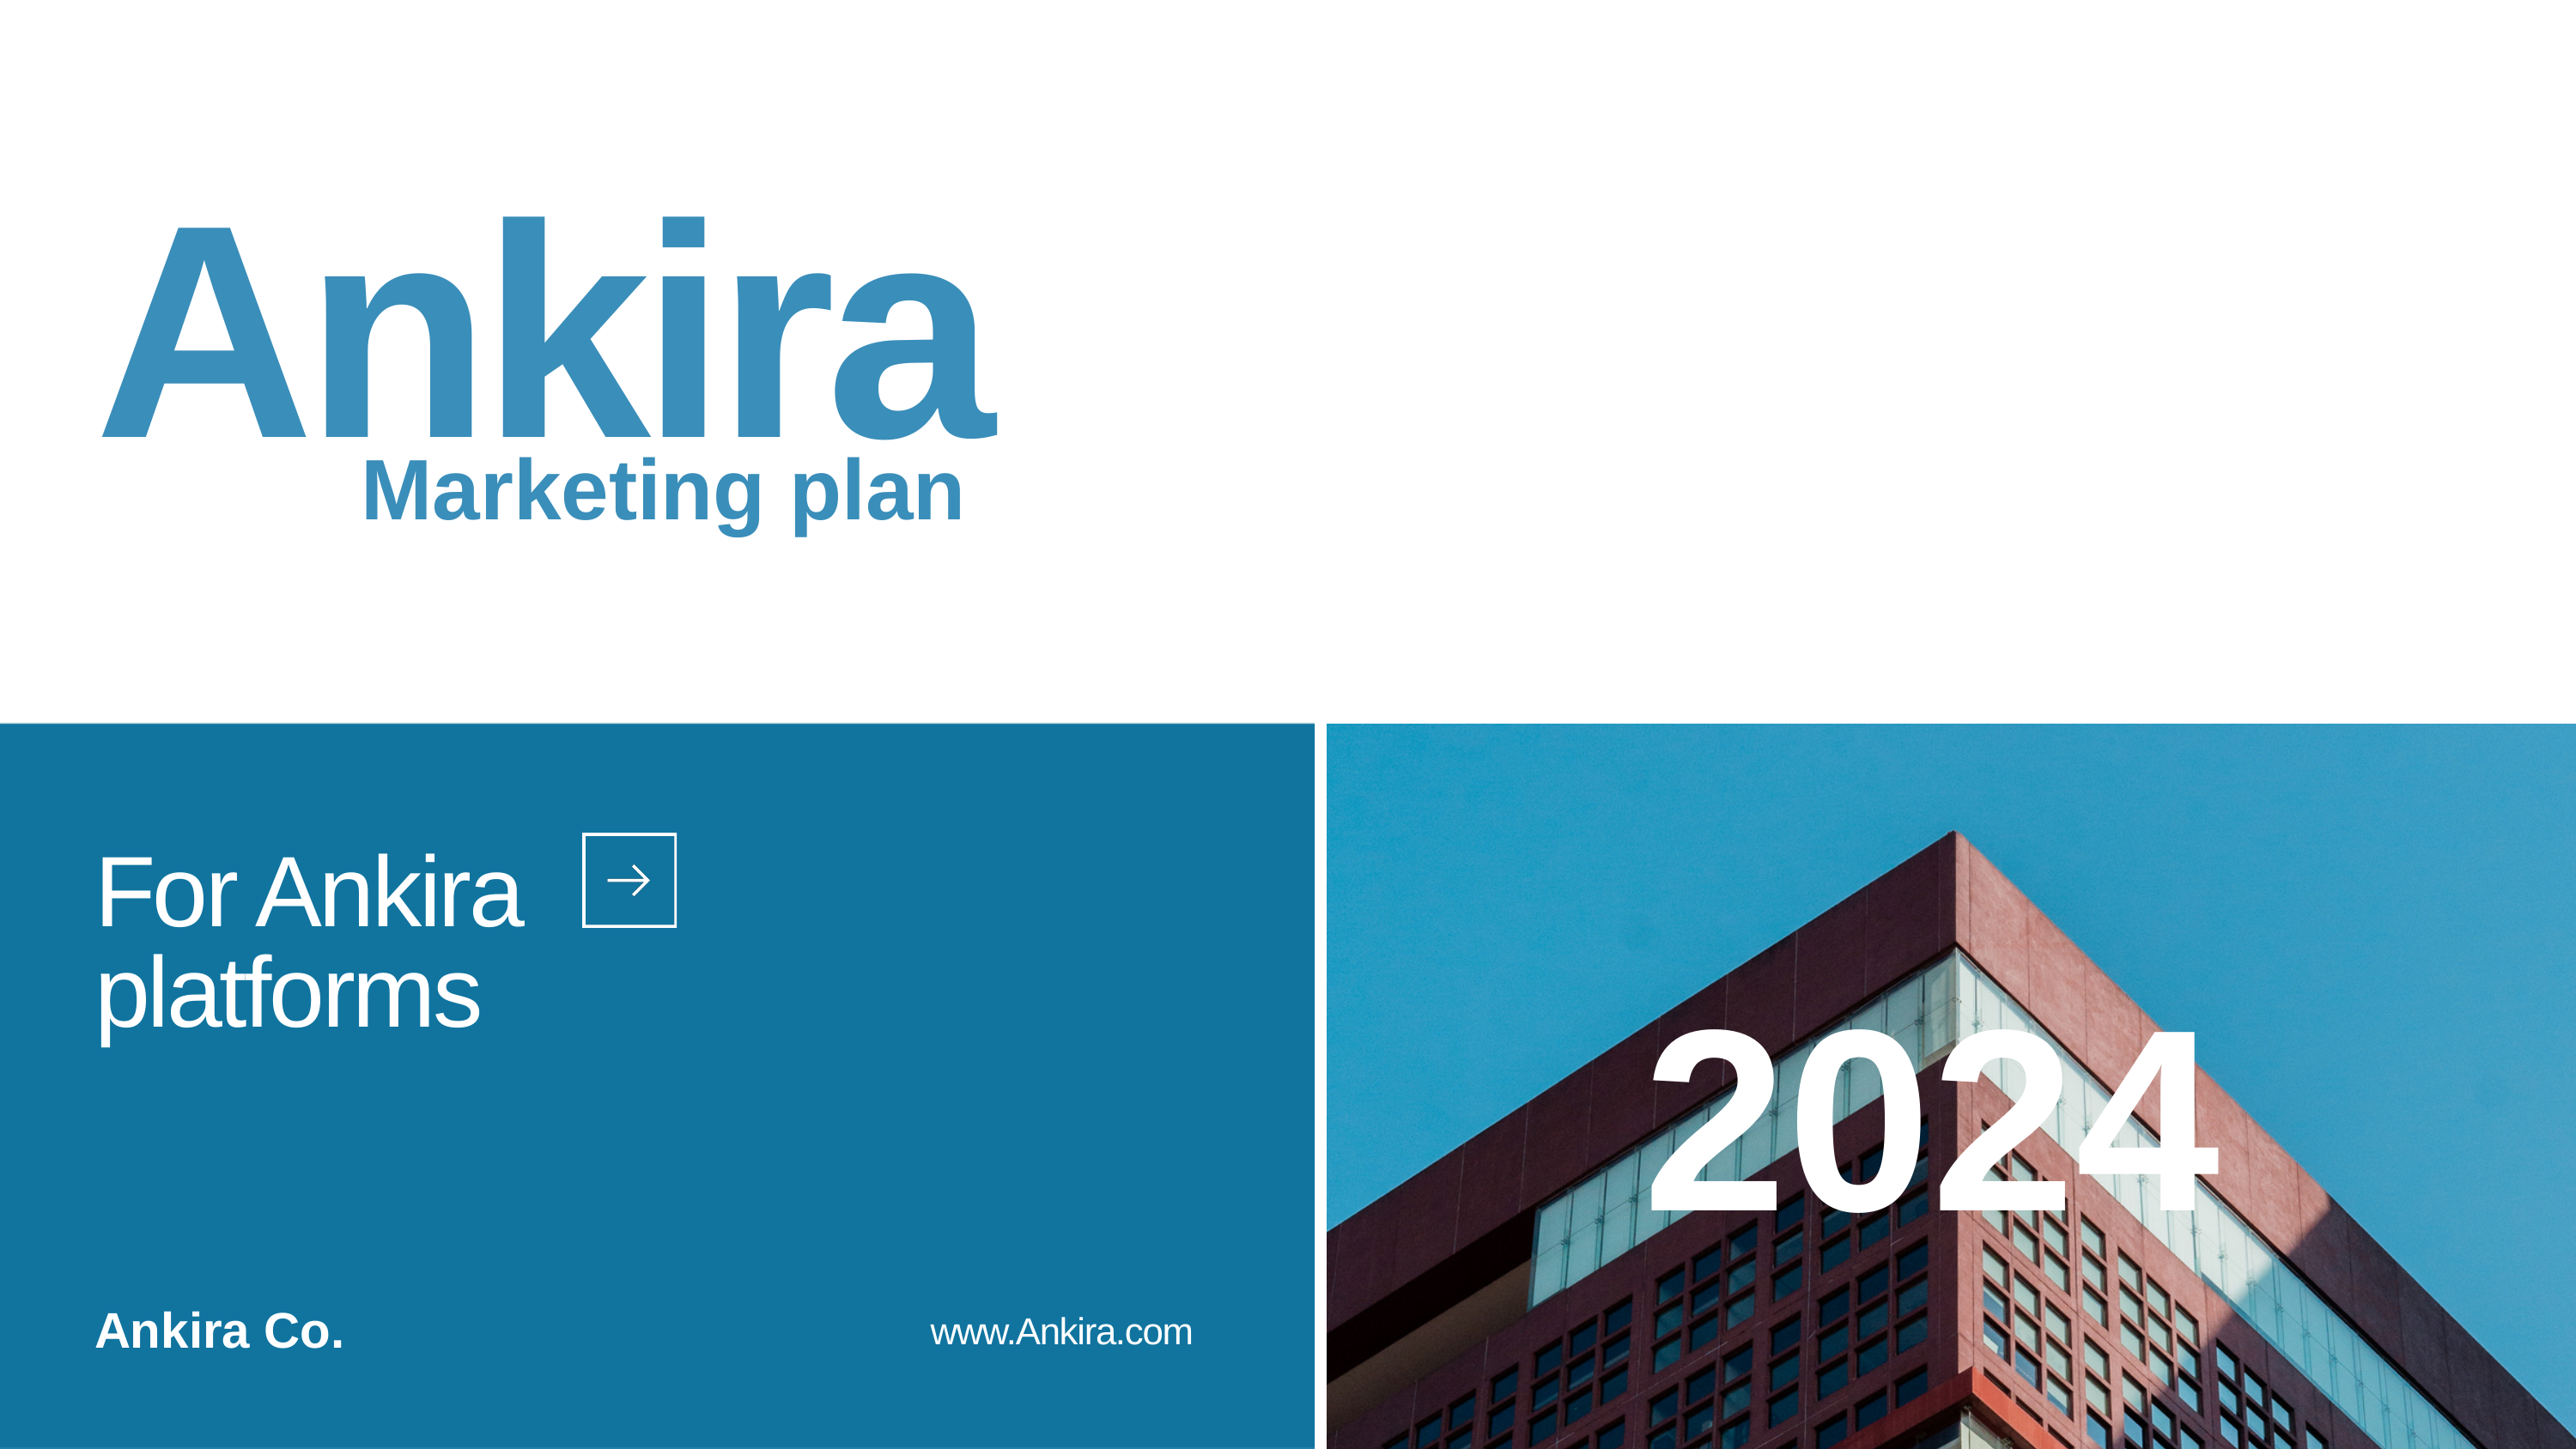

Ankira
Marketing plan

For Ankira platforms
2024
www.Ankira.com
Ankira Co.